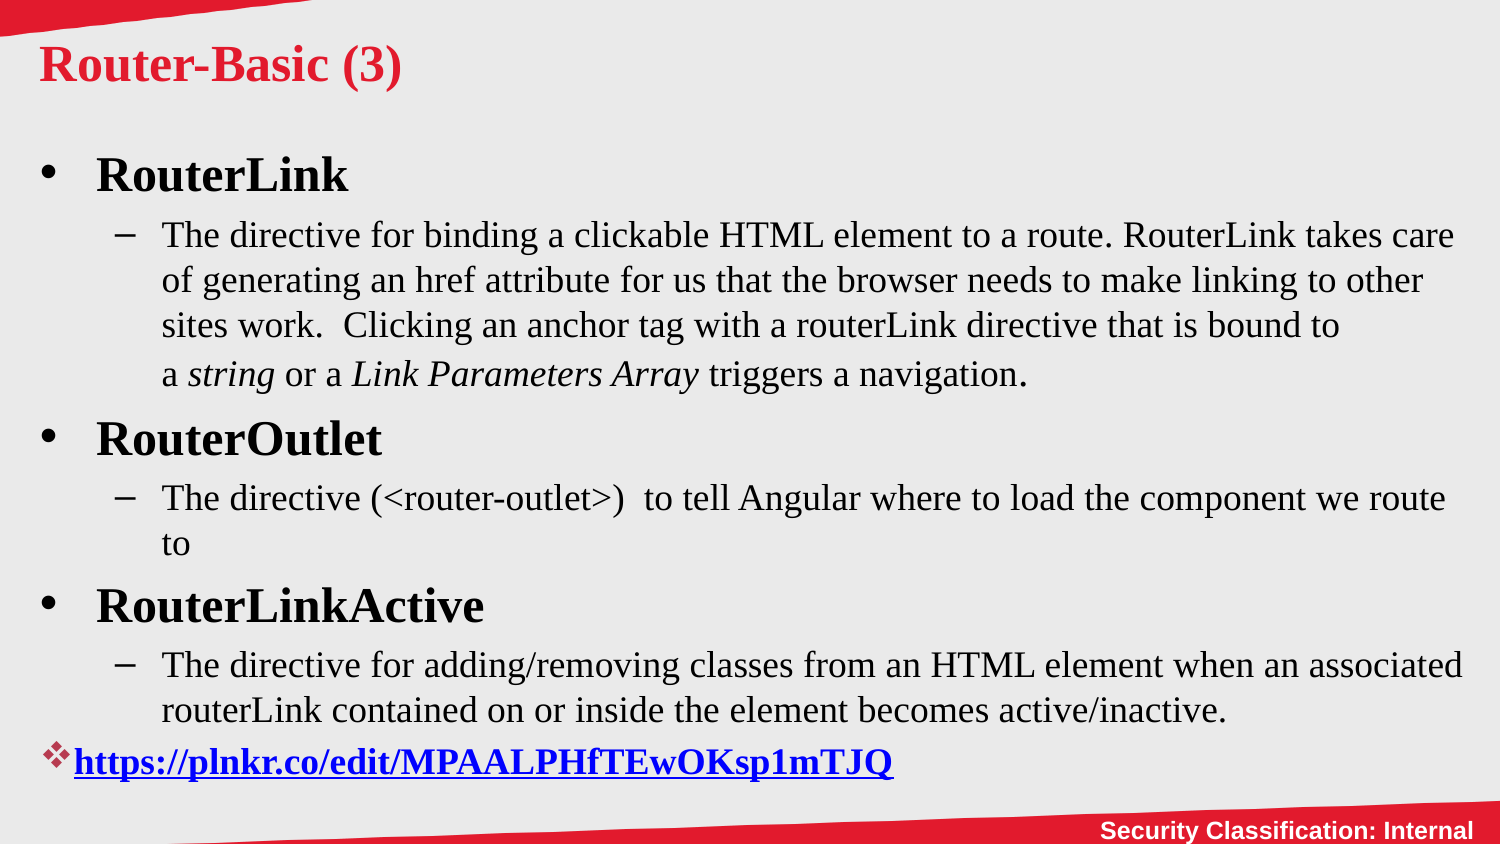

# Router-Basic (3)
RouterLink
The directive for binding a clickable HTML element to a route. RouterLink takes care of generating an href attribute for us that the browser needs to make linking to other sites work.  Clicking an anchor tag with a routerLink directive that is bound to a string or a Link Parameters Array triggers a navigation.
RouterOutlet
The directive (<router-outlet>)  to tell Angular where to load the component we route to
RouterLinkActive
The directive for adding/removing classes from an HTML element when an associated routerLink contained on or inside the element becomes active/inactive.
https://plnkr.co/edit/MPAALPHfTEwOKsp1mTJQ